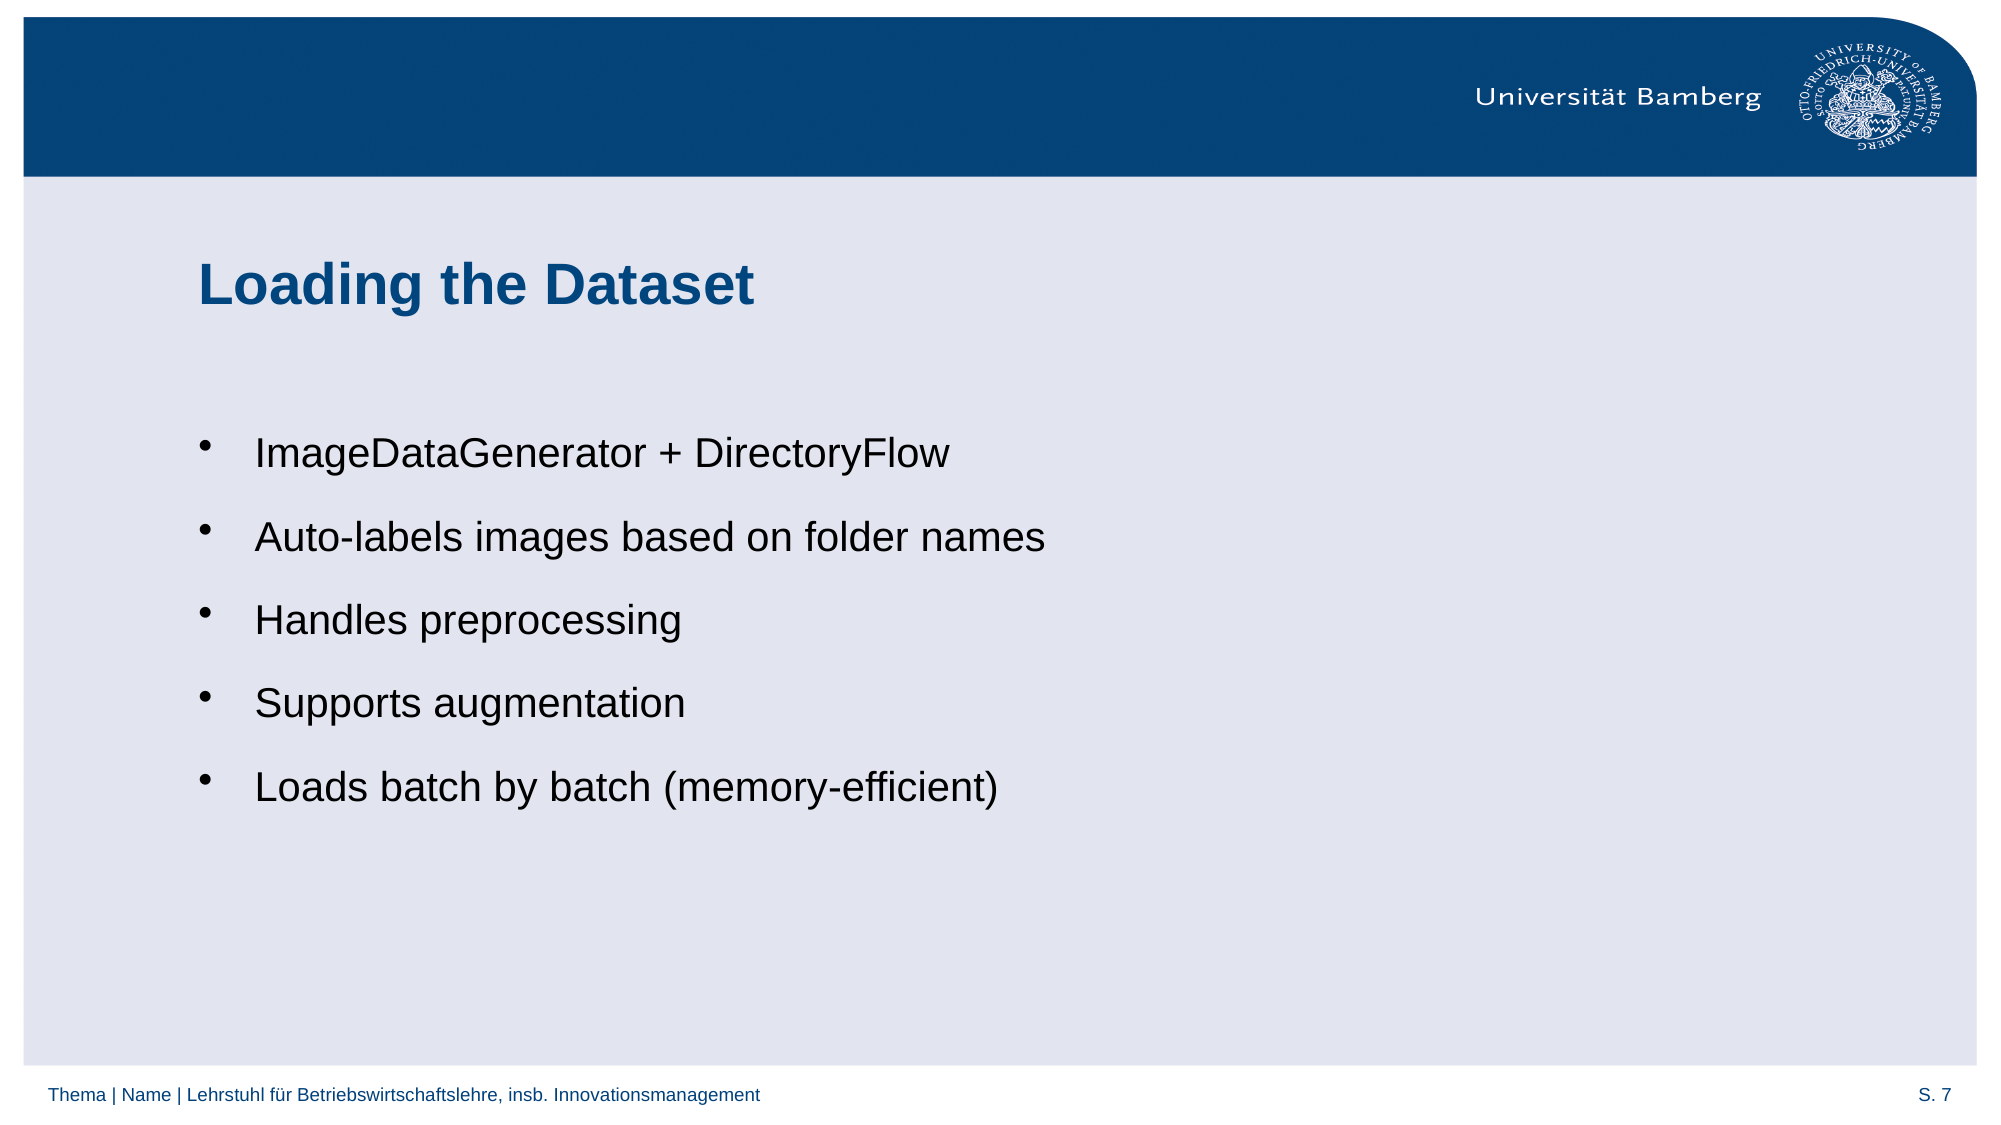

# Loading the Dataset
ImageDataGenerator + DirectoryFlow
Auto-labels images based on folder names
Handles preprocessing
Supports augmentation
Loads batch by batch (memory-efficient)